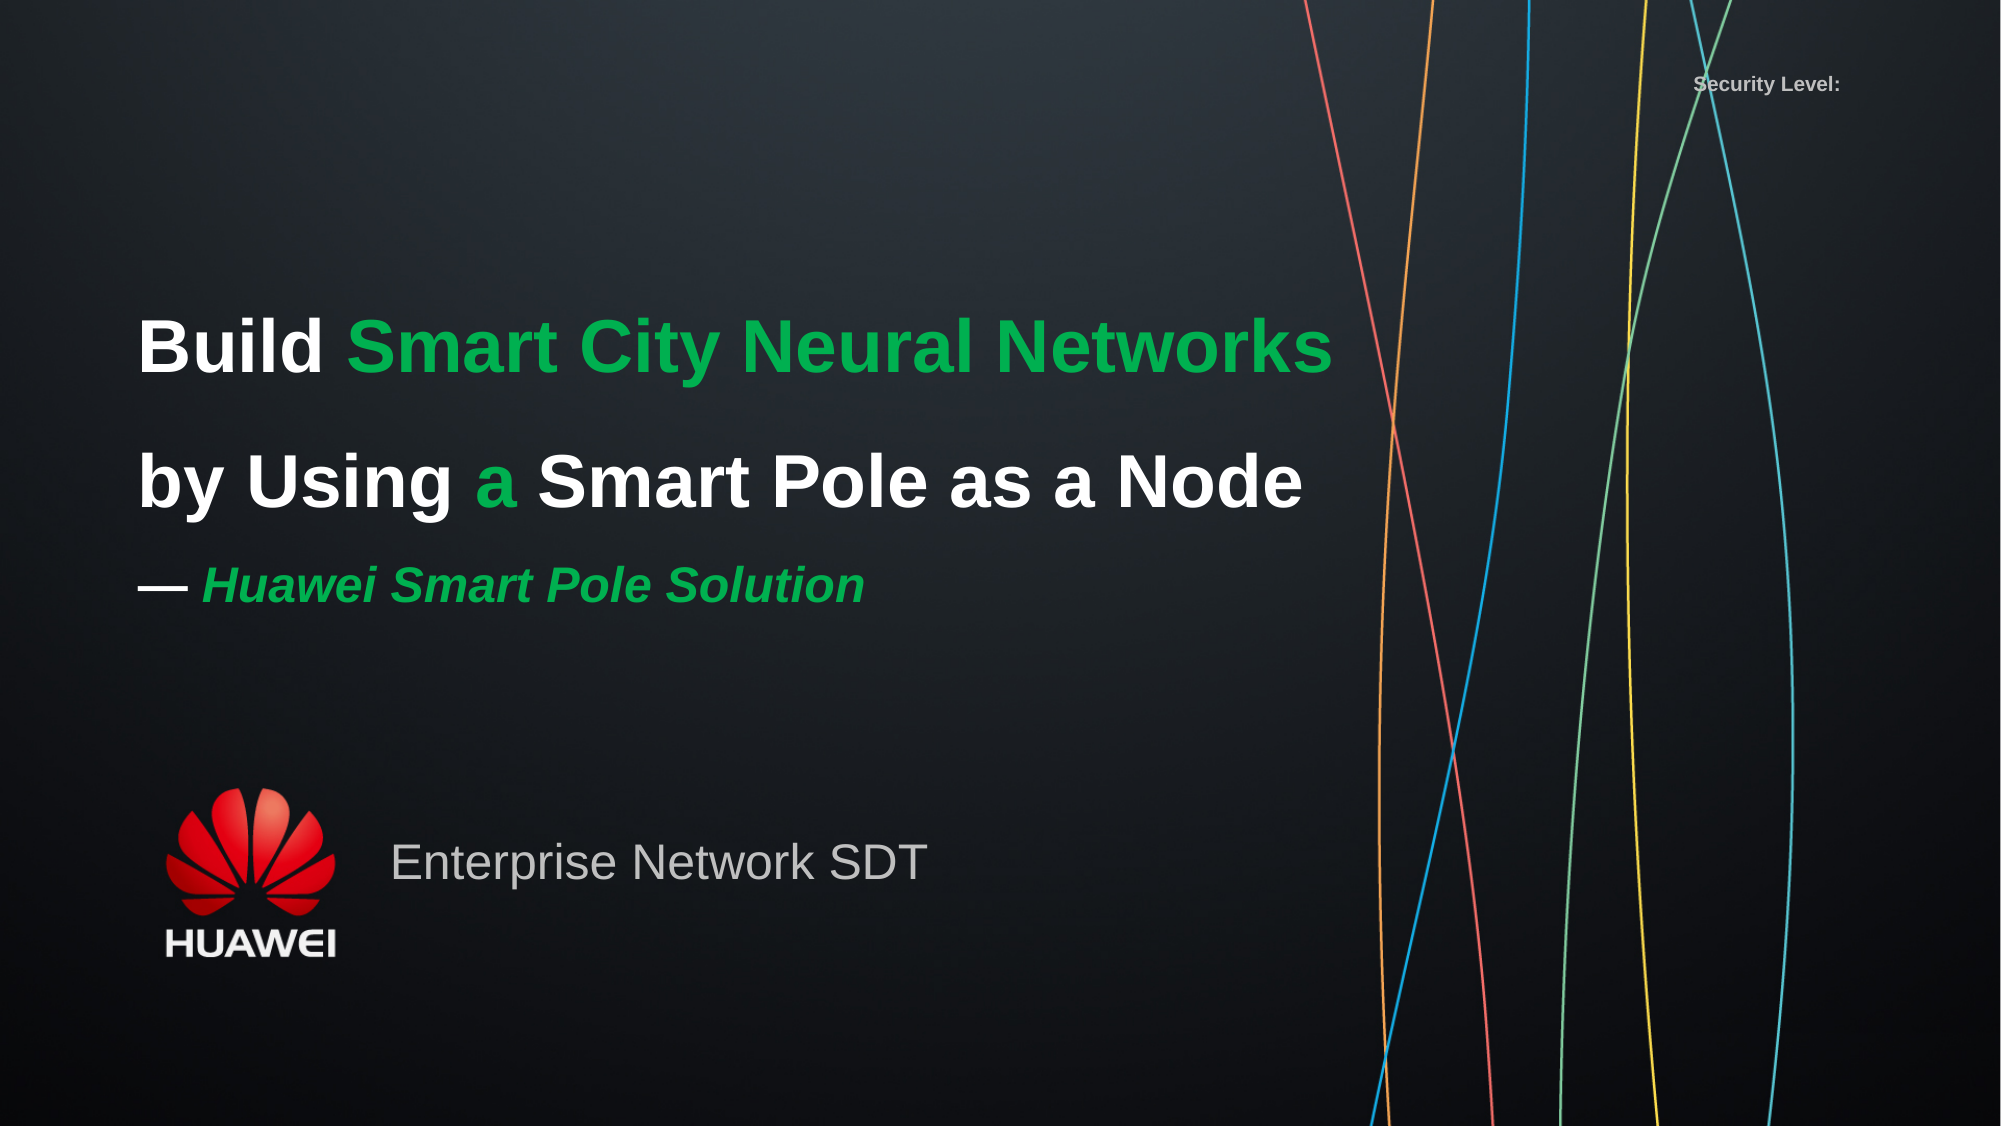

# Build Smart City Neural Networks by Using a Smart Pole as a Node — Huawei Smart Pole Solution
Enterprise Network SDT